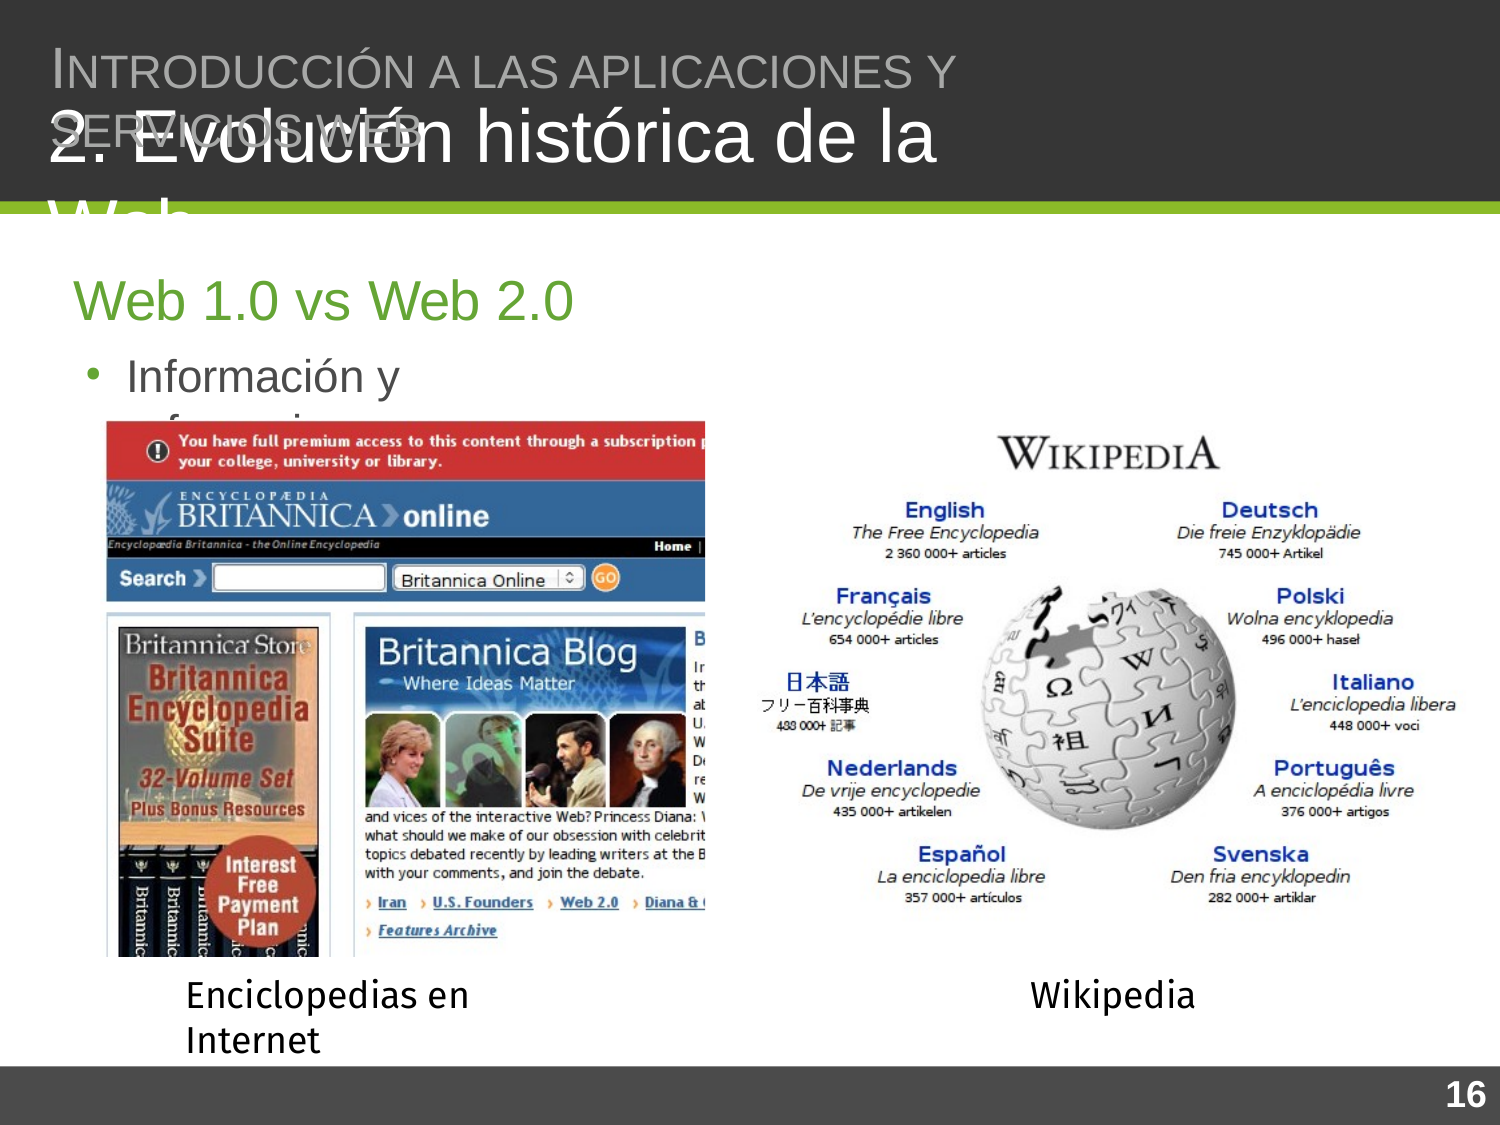

# INTRODUCCIÓN A LAS APLICACIONES Y SERVICIOS WEB
2. Evolución histórica de la Web
Web 1.0 vs Web 2.0
Información y referencia

Enciclopedias en Internet
Wikipedia
16